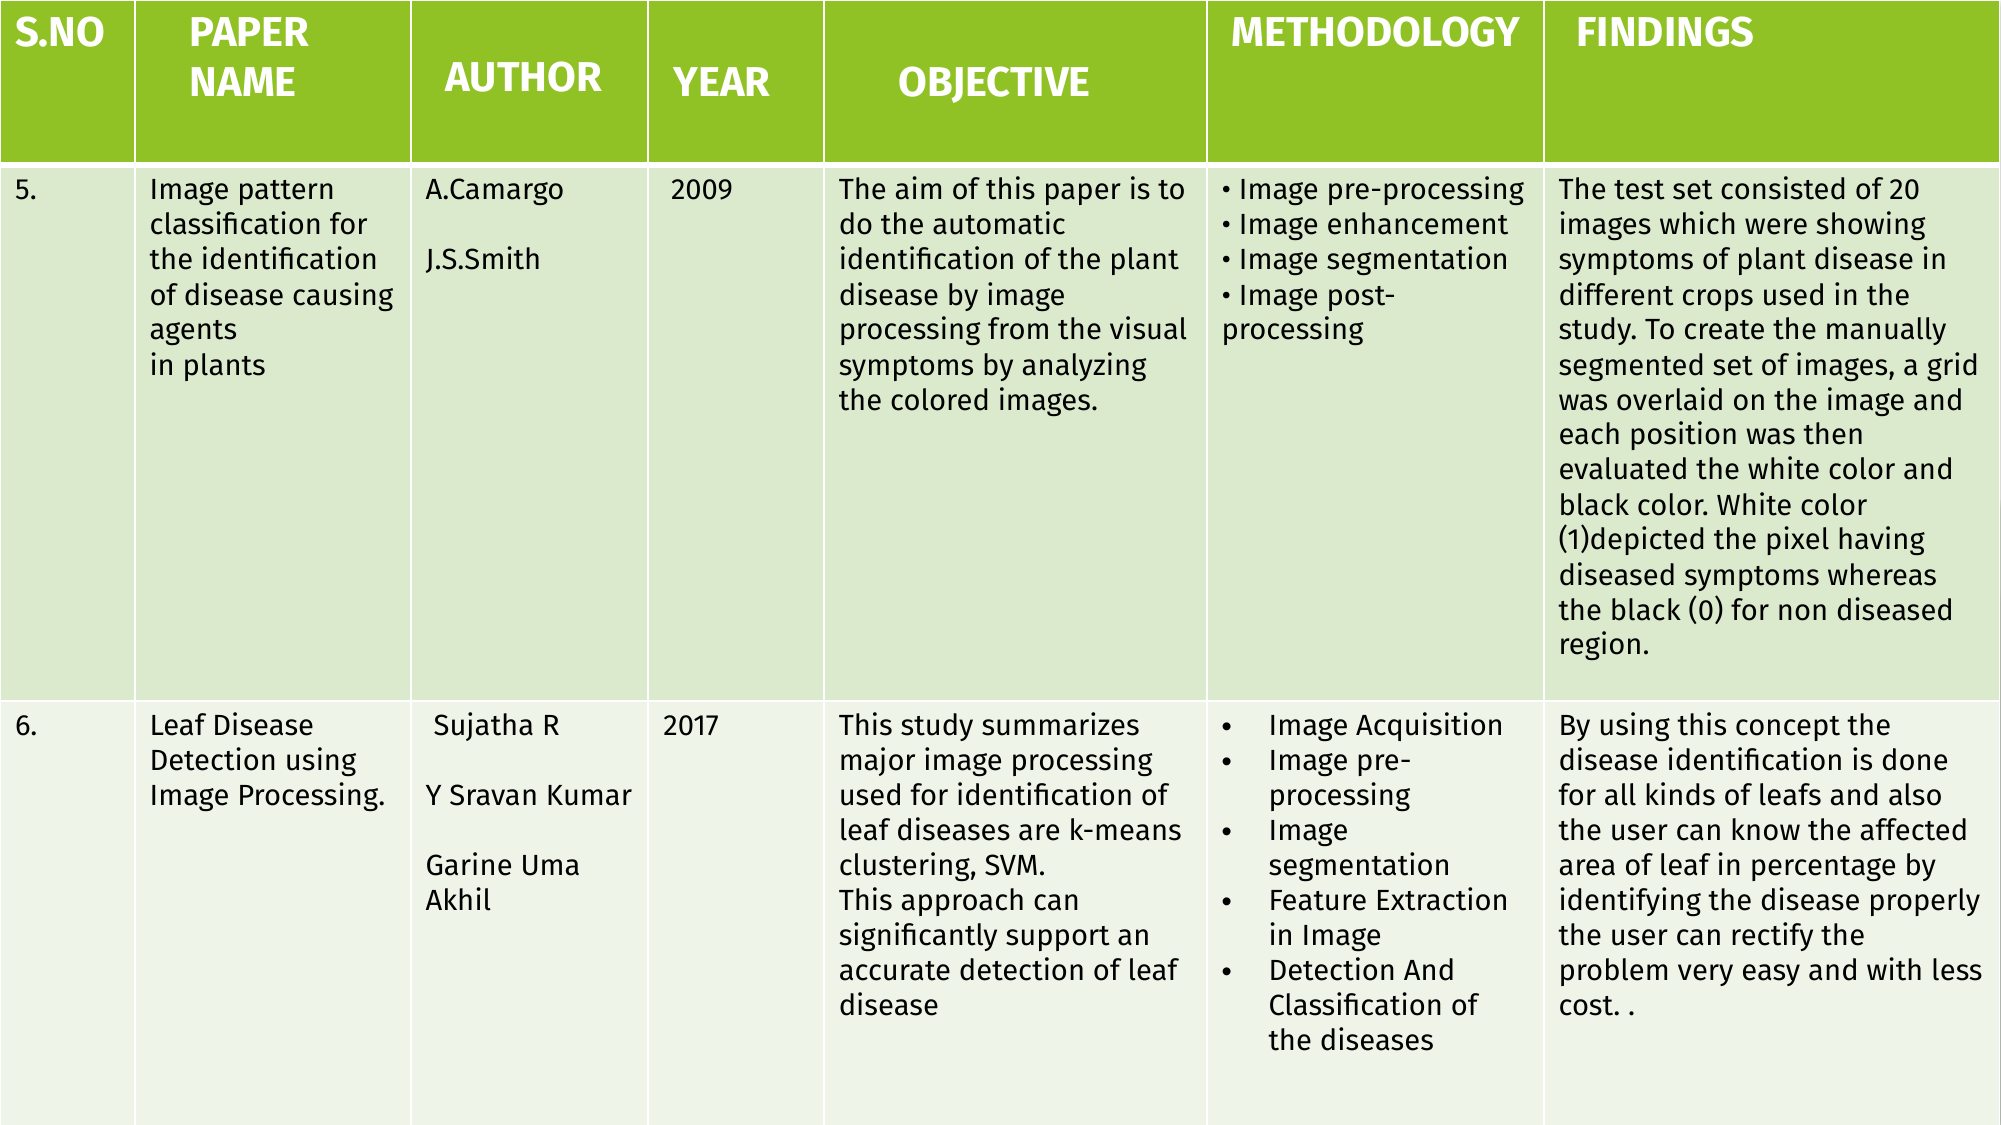

| S.NO | PAPER NAME | AUTHOR | YEAR | OBJECTIVE | METHODOLOGY | FINDINGS |
| --- | --- | --- | --- | --- | --- | --- |
| 5. | Image pattern classification for the identification of disease causing agents in plants | A.Camargo J.S.Smith | 2009 | The aim of this paper is to do the automatic identification of the plant disease by image processing from the visual symptoms by analyzing the colored images. | • Image pre-processing • Image enhancement • Image segmentation • Image post-processing | The test set consisted of 20 images which were showing symptoms of plant disease in different crops used in the study. To create the manually segmented set of images, a grid was overlaid on the image and each position was then evaluated the white color and black color. White color (1)depicted the pixel having diseased symptoms whereas the black (0) for non diseased region. |
| 6. | Leaf Disease Detection using Image Processing. | Sujatha R Y Sravan Kumar Garine Uma Akhil | 2017 | This study summarizes major image processing used for identification of leaf diseases are k-means clustering, SVM. This approach can significantly support an accurate detection of leaf disease | Image Acquisition Image pre-processing Image segmentation Feature Extraction in Image Detection And Classification of the diseases | By using this concept the disease identification is done for all kinds of leafs and also the user can know the affected area of leaf in percentage by identifying the disease properly the user can rectify the problem very easy and with less cost. . |